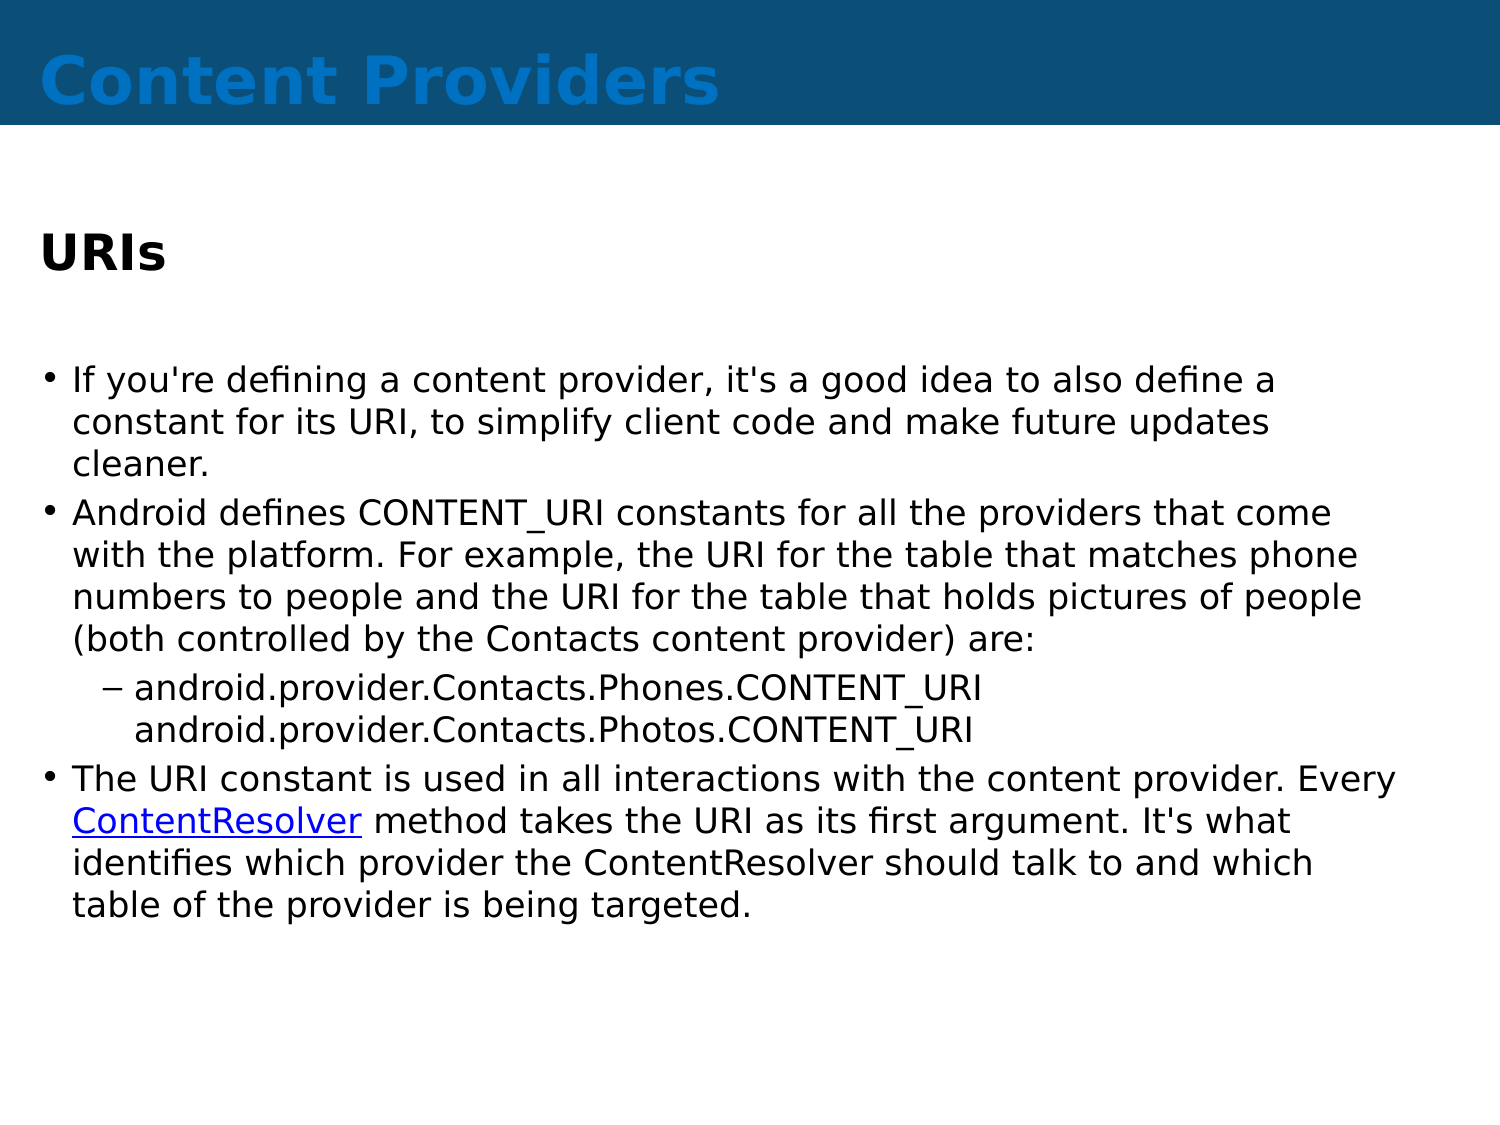

# Content Providers
URIs
If you're defining a content provider, it's a good idea to also define a constant for its URI, to simplify client code and make future updates cleaner.
Android defines CONTENT_URI constants for all the providers that come with the platform. For example, the URI for the table that matches phone numbers to people and the URI for the table that holds pictures of people (both controlled by the Contacts content provider) are:
android.provider.Contacts.Phones.CONTENT_URI
android.provider.Contacts.Photos.CONTENT_URI
The URI constant is used in all interactions with the content provider. Every ContentResolver method takes the URI as its first argument. It's what identifies which provider the ContentResolver should talk to and which table of the provider is being targeted.